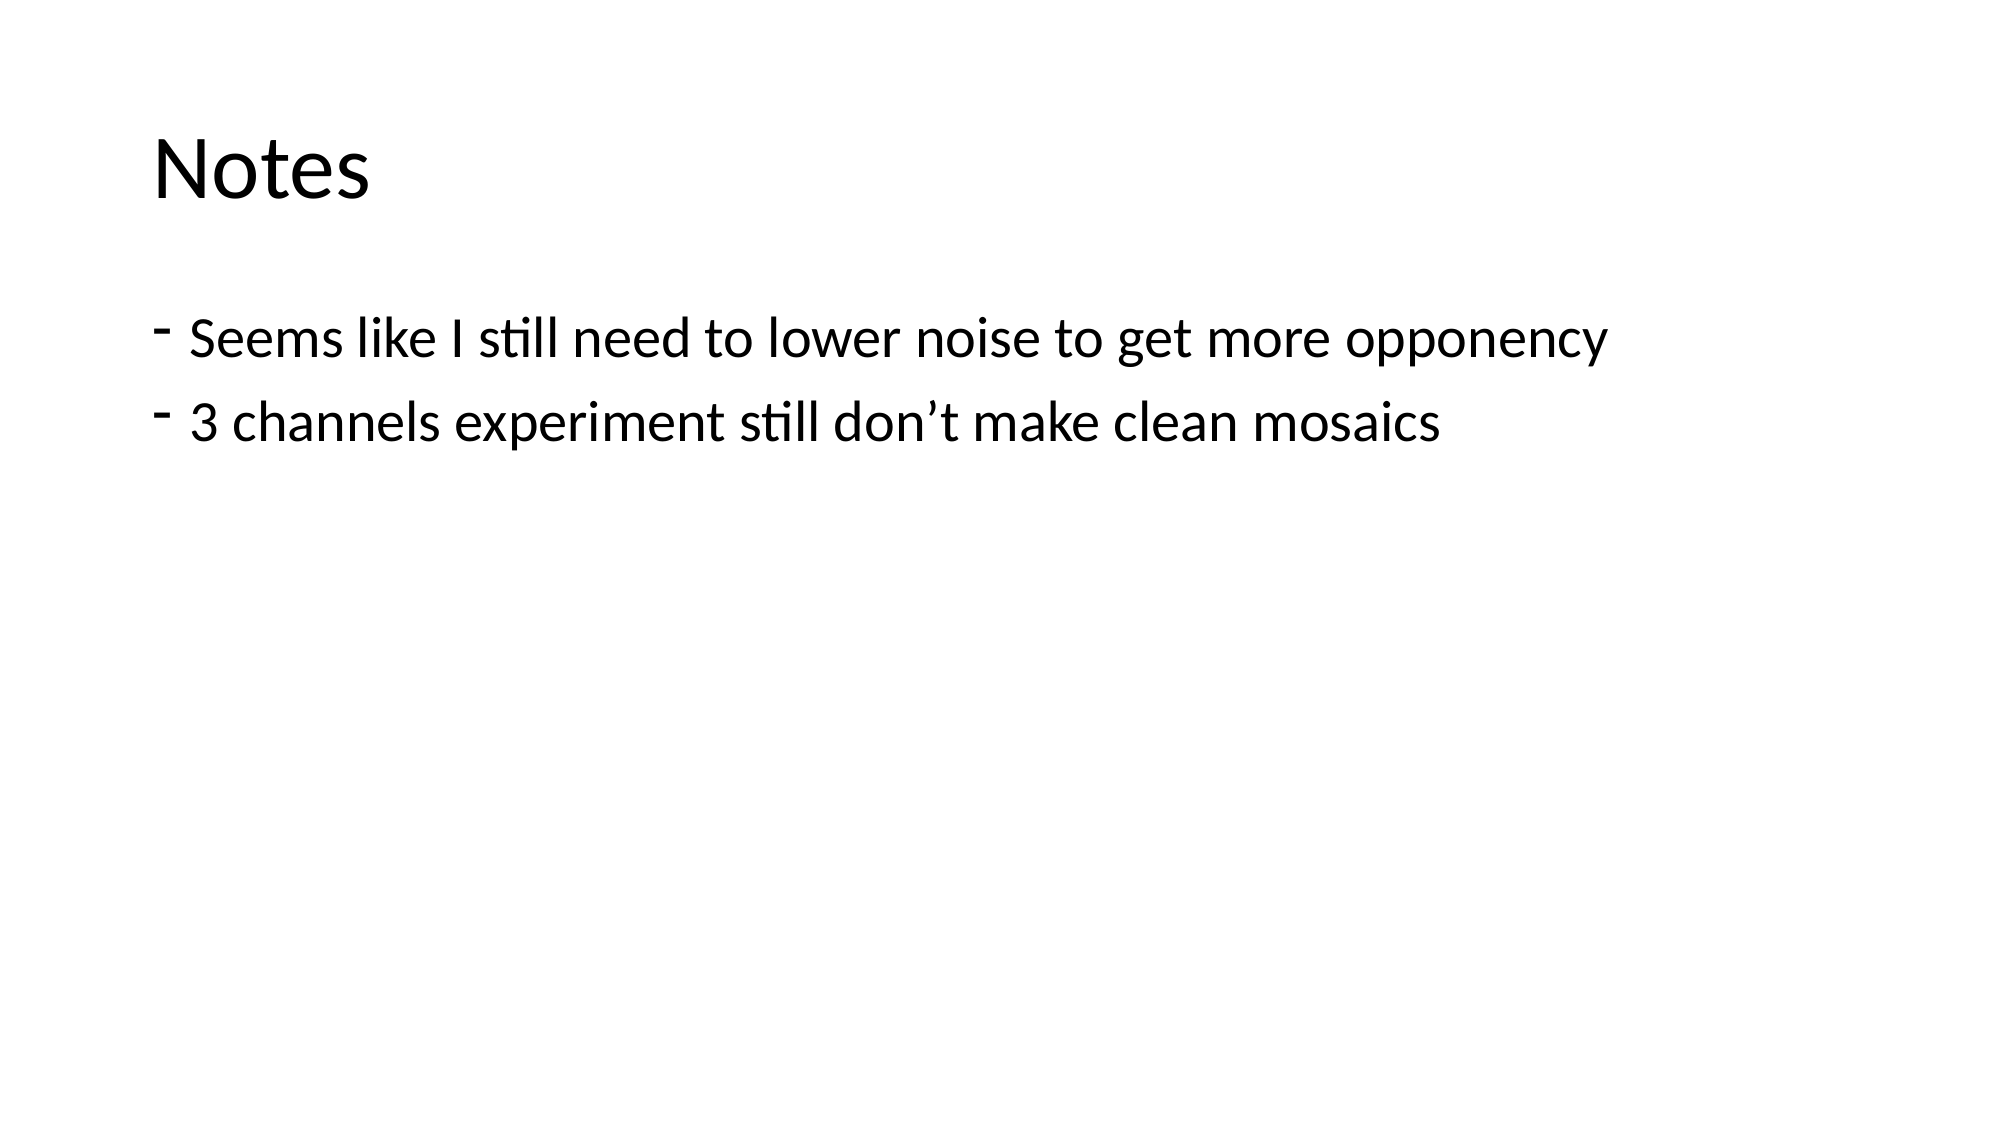

# Notes
Seems like I still need to lower noise to get more opponency
3 channels experiment still don’t make clean mosaics